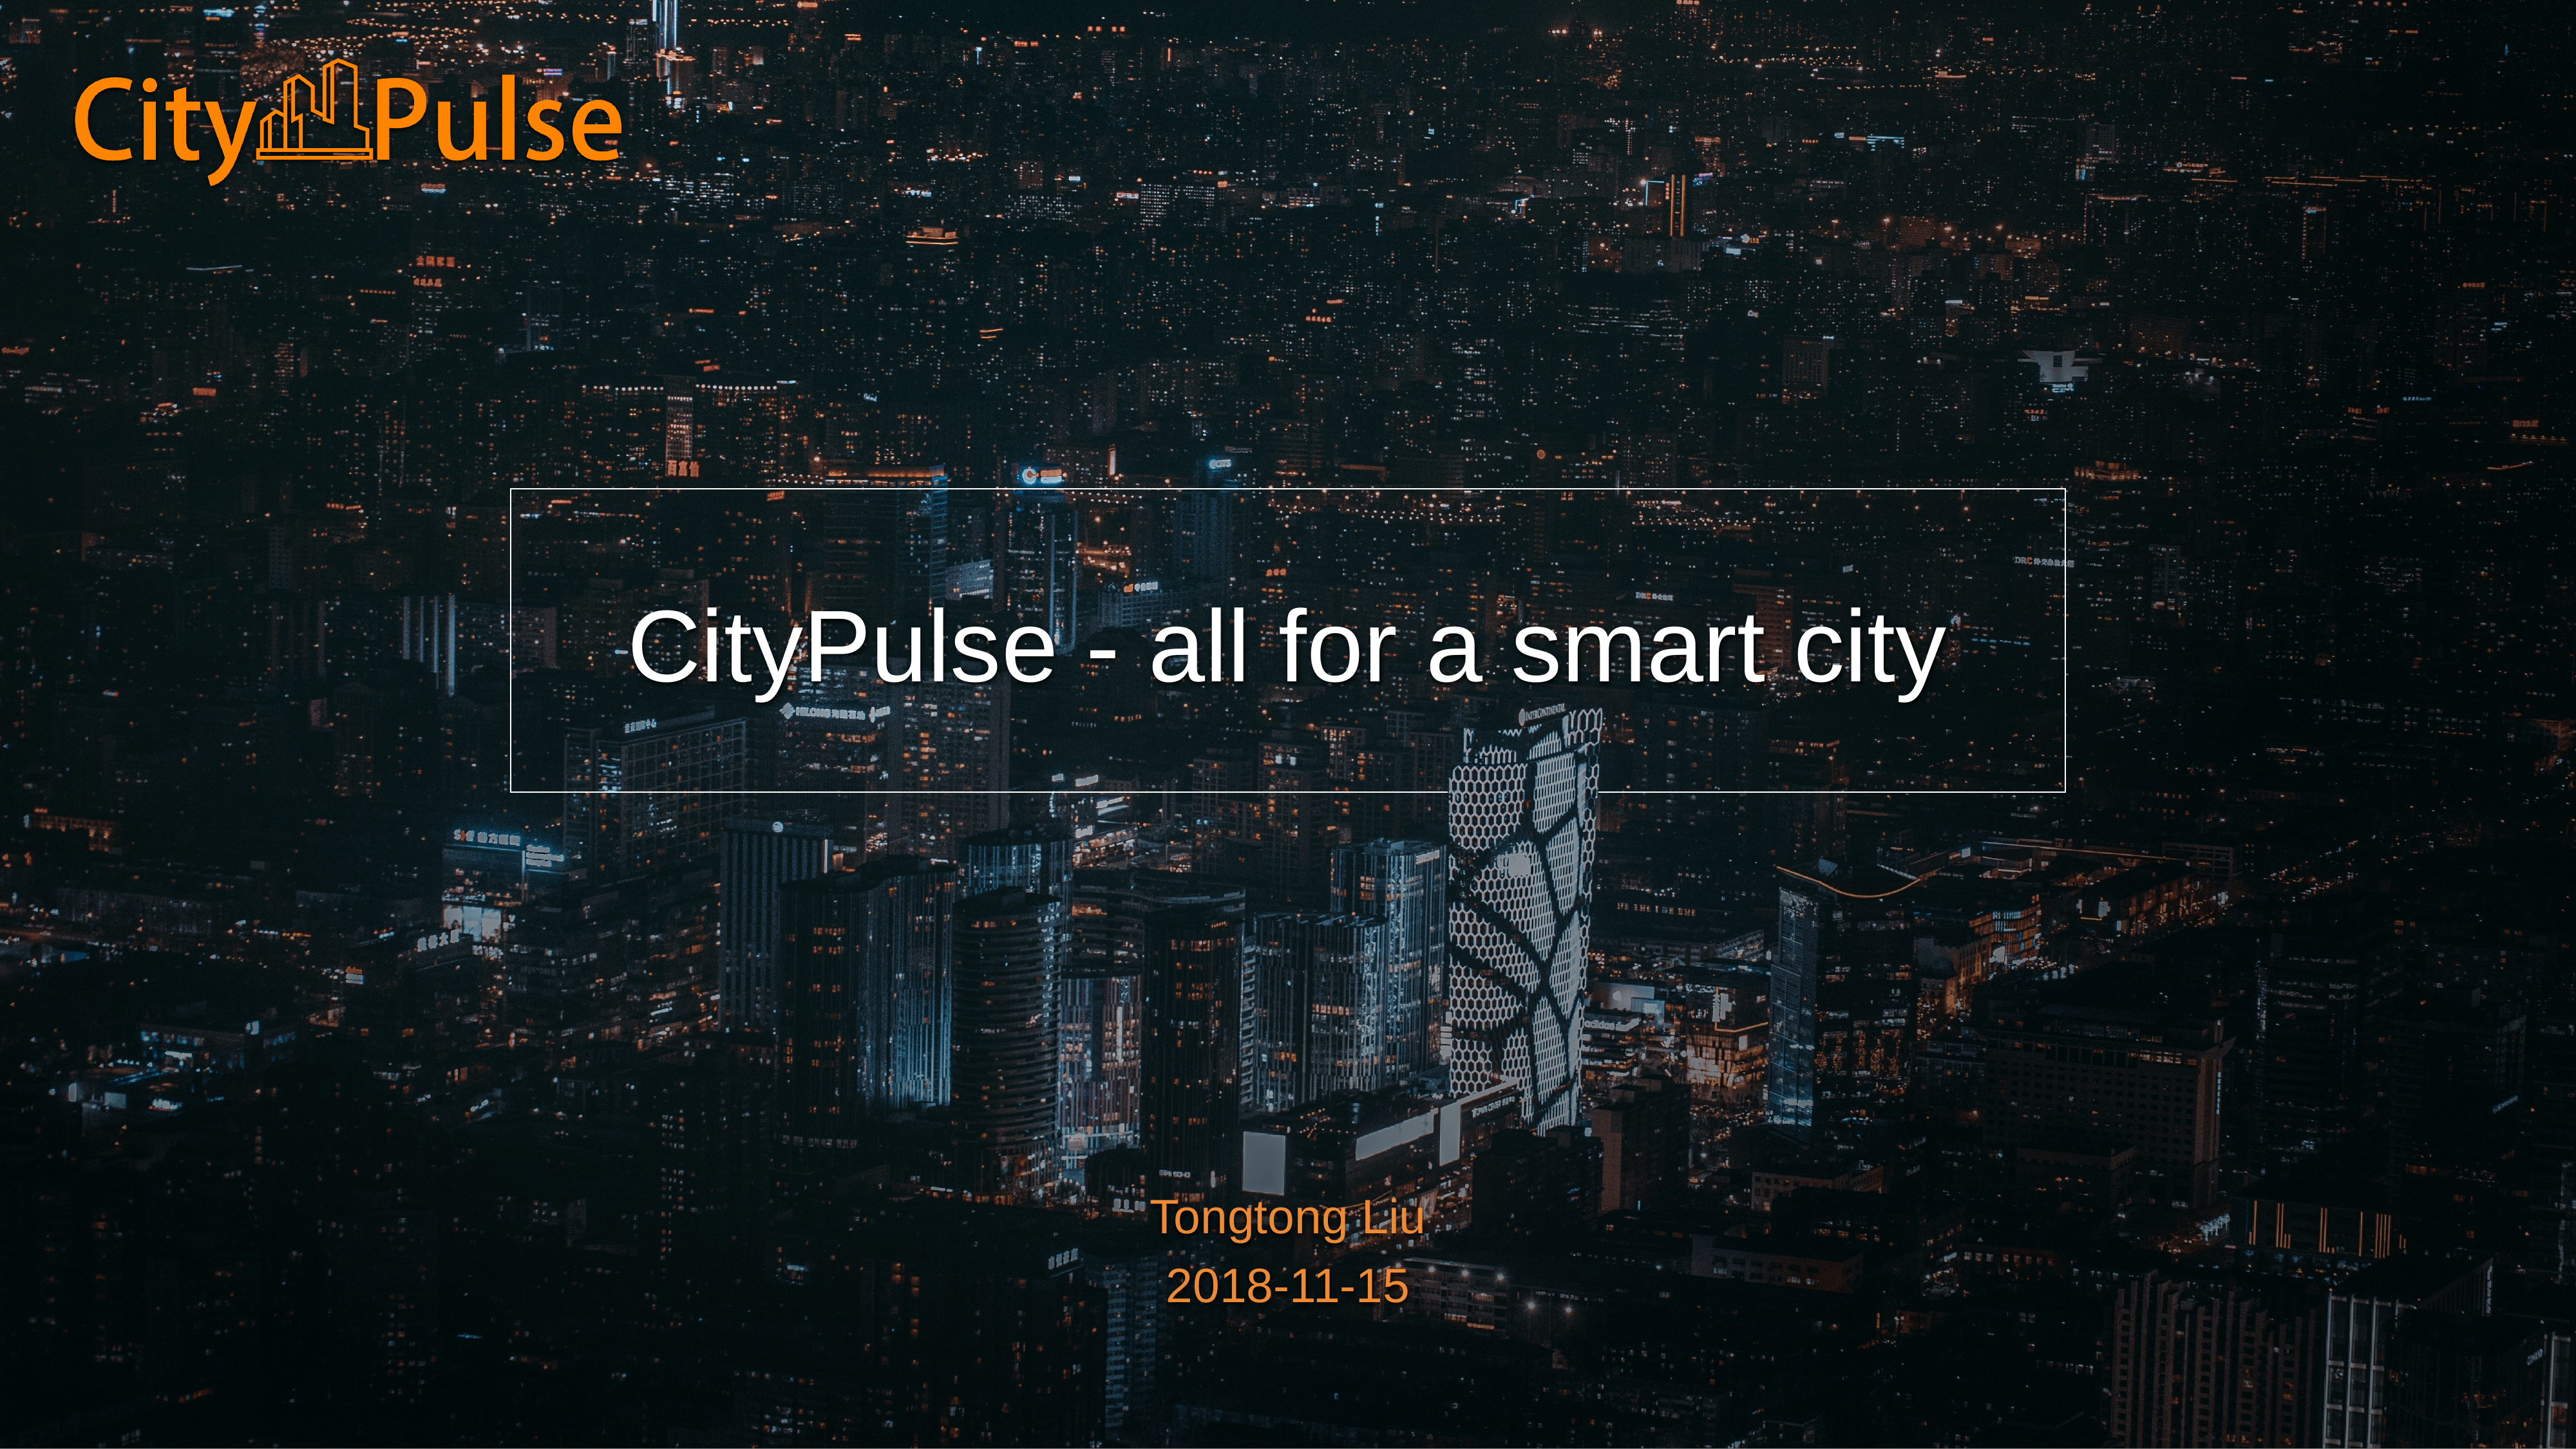

CityPulse - all for a smart city
Tongtong Liu
2018-11-15
1